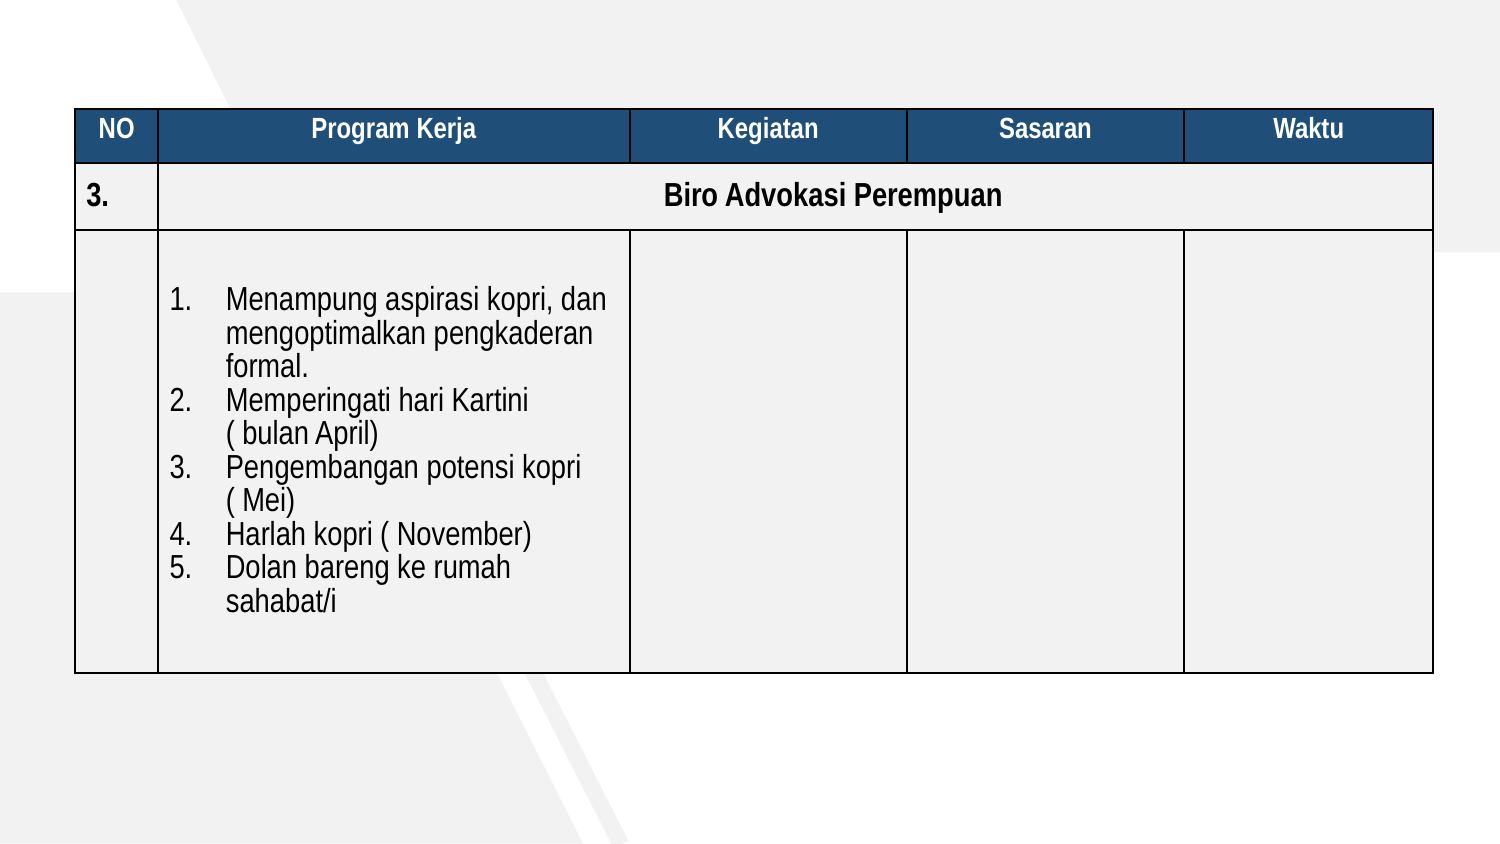

| NO | Program Kerja | Kegiatan | Sasaran | Waktu |
| --- | --- | --- | --- | --- |
| 3. | Biro Advokasi Perempuan |  |  |  |
|  | Menampung aspirasi kopri, dan mengoptimalkan pengkaderan formal. Memperingati hari Kartini ( bulan April) Pengembangan potensi kopri ( Mei) Harlah kopri ( November) Dolan bareng ke rumah sahabat/i |  |  |  |